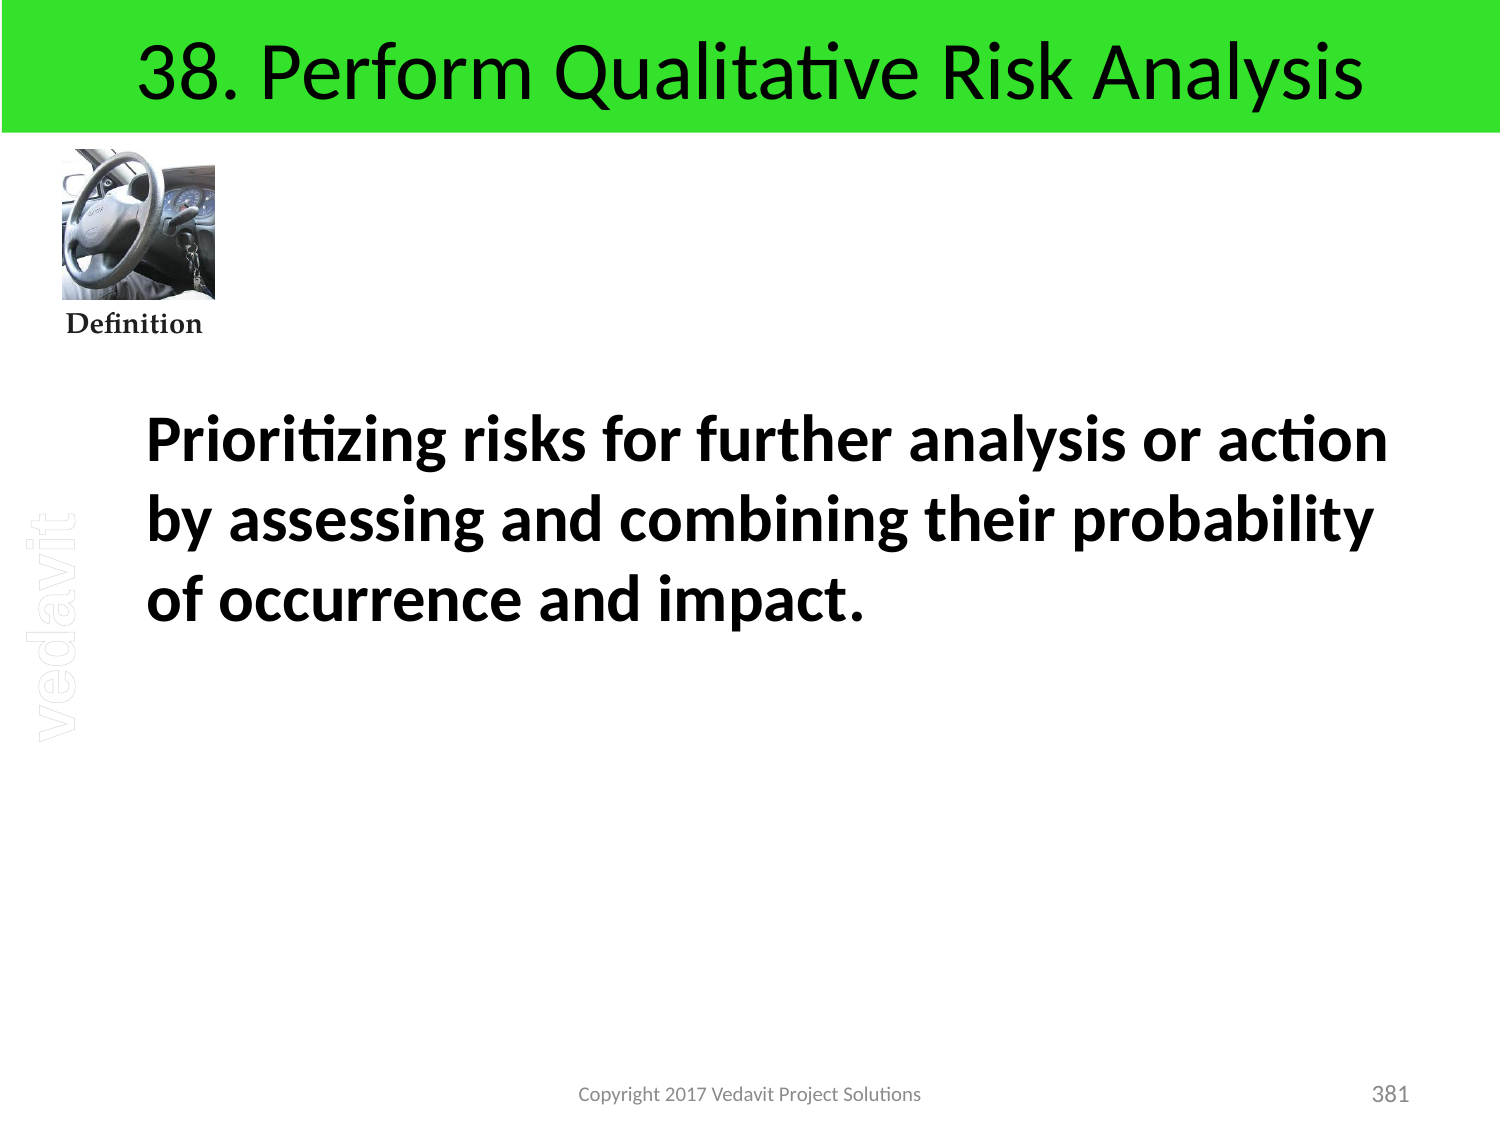

# 38. Perform Qualitative Risk Analysis
	Prioritizing risks for further analysis or action by assessing and combining their probability of occurrence and impact.
Copyright 2017 Vedavit Project Solutions
381